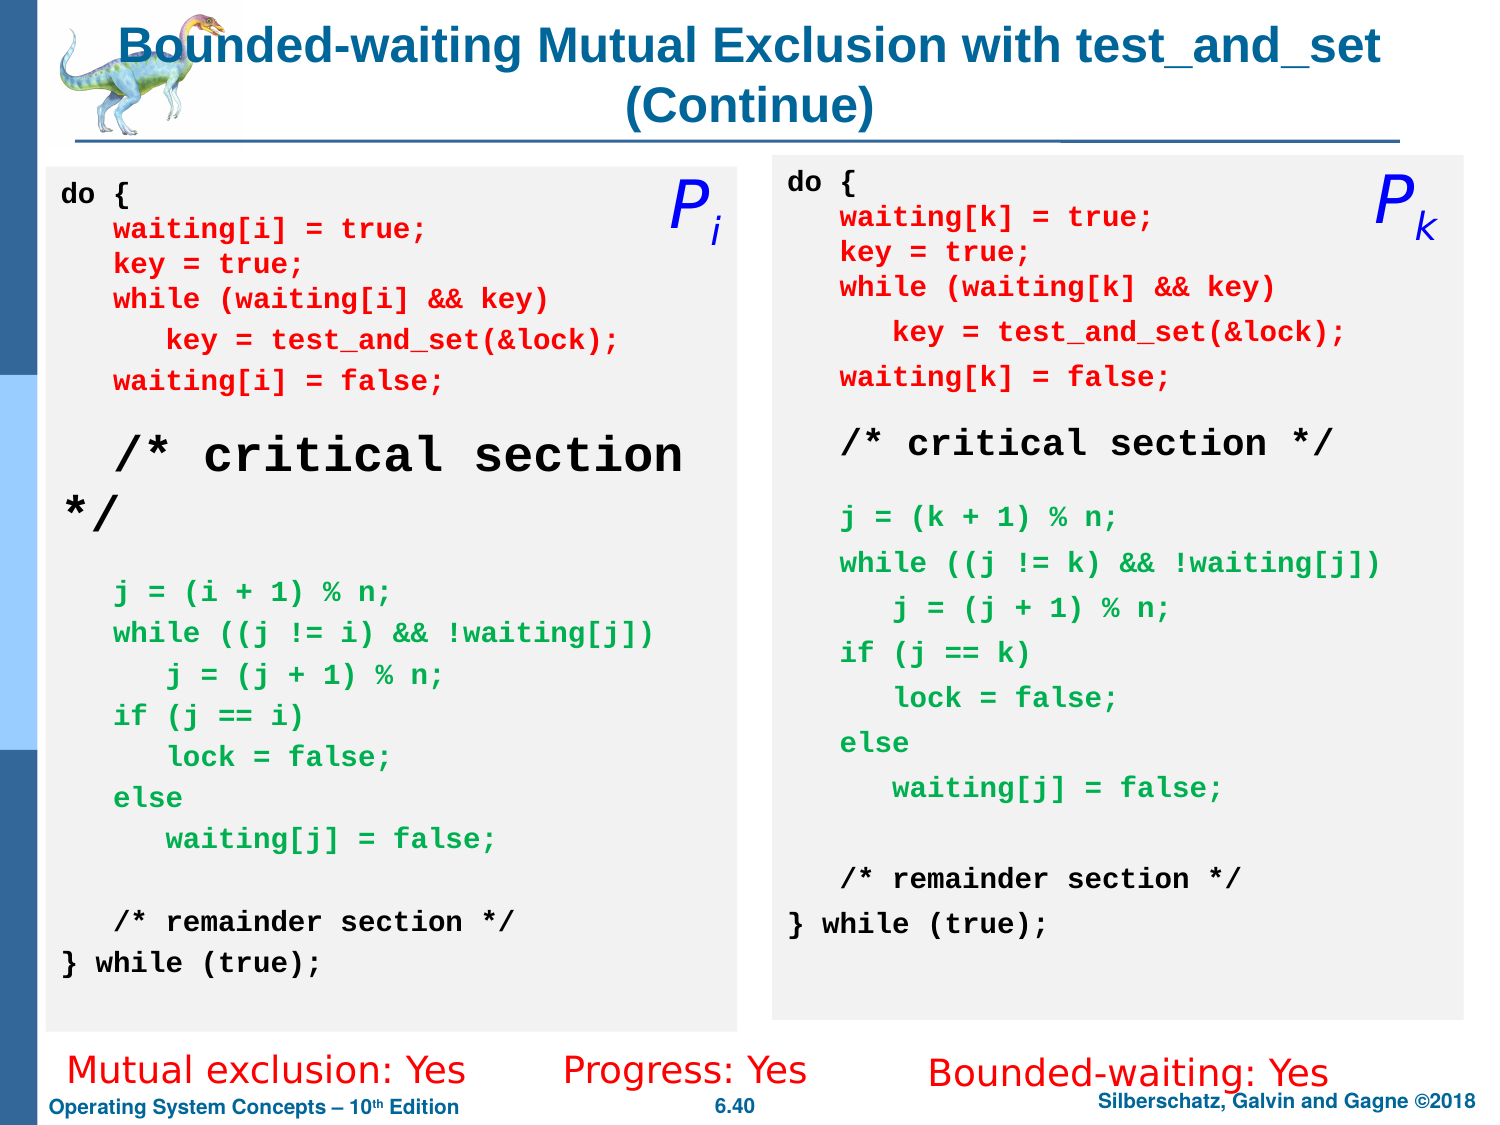

# Bounded-waiting Mutual Exclusion with test_and_set (Continue)
Pk
Pi
do {
   waiting[k] = true;
   key = true;
   while (waiting[k] && key)
      key = test_and_set(&lock);
   waiting[k] = false;
   /* critical section */
   j = (k + 1) % n;
   while ((j != k) && !waiting[j])
      j = (j + 1) % n;
   if (j == k)
      lock = false;
   else
      waiting[j] = false;

   /* remainder section */
} while (true);
do {
   waiting[i] = true;
   key = true;
   while (waiting[i] && key)
      key = test_and_set(&lock);
   waiting[i] = false;
   /* critical section */
   j = (i + 1) % n;
   while ((j != i) && !waiting[j])
      j = (j + 1) % n;
   if (j == i)
      lock = false;
   else
      waiting[j] = false;

   /* remainder section */
} while (true);
Mutual exclusion: Yes
Progress: Yes
Bounded-waiting: Yes